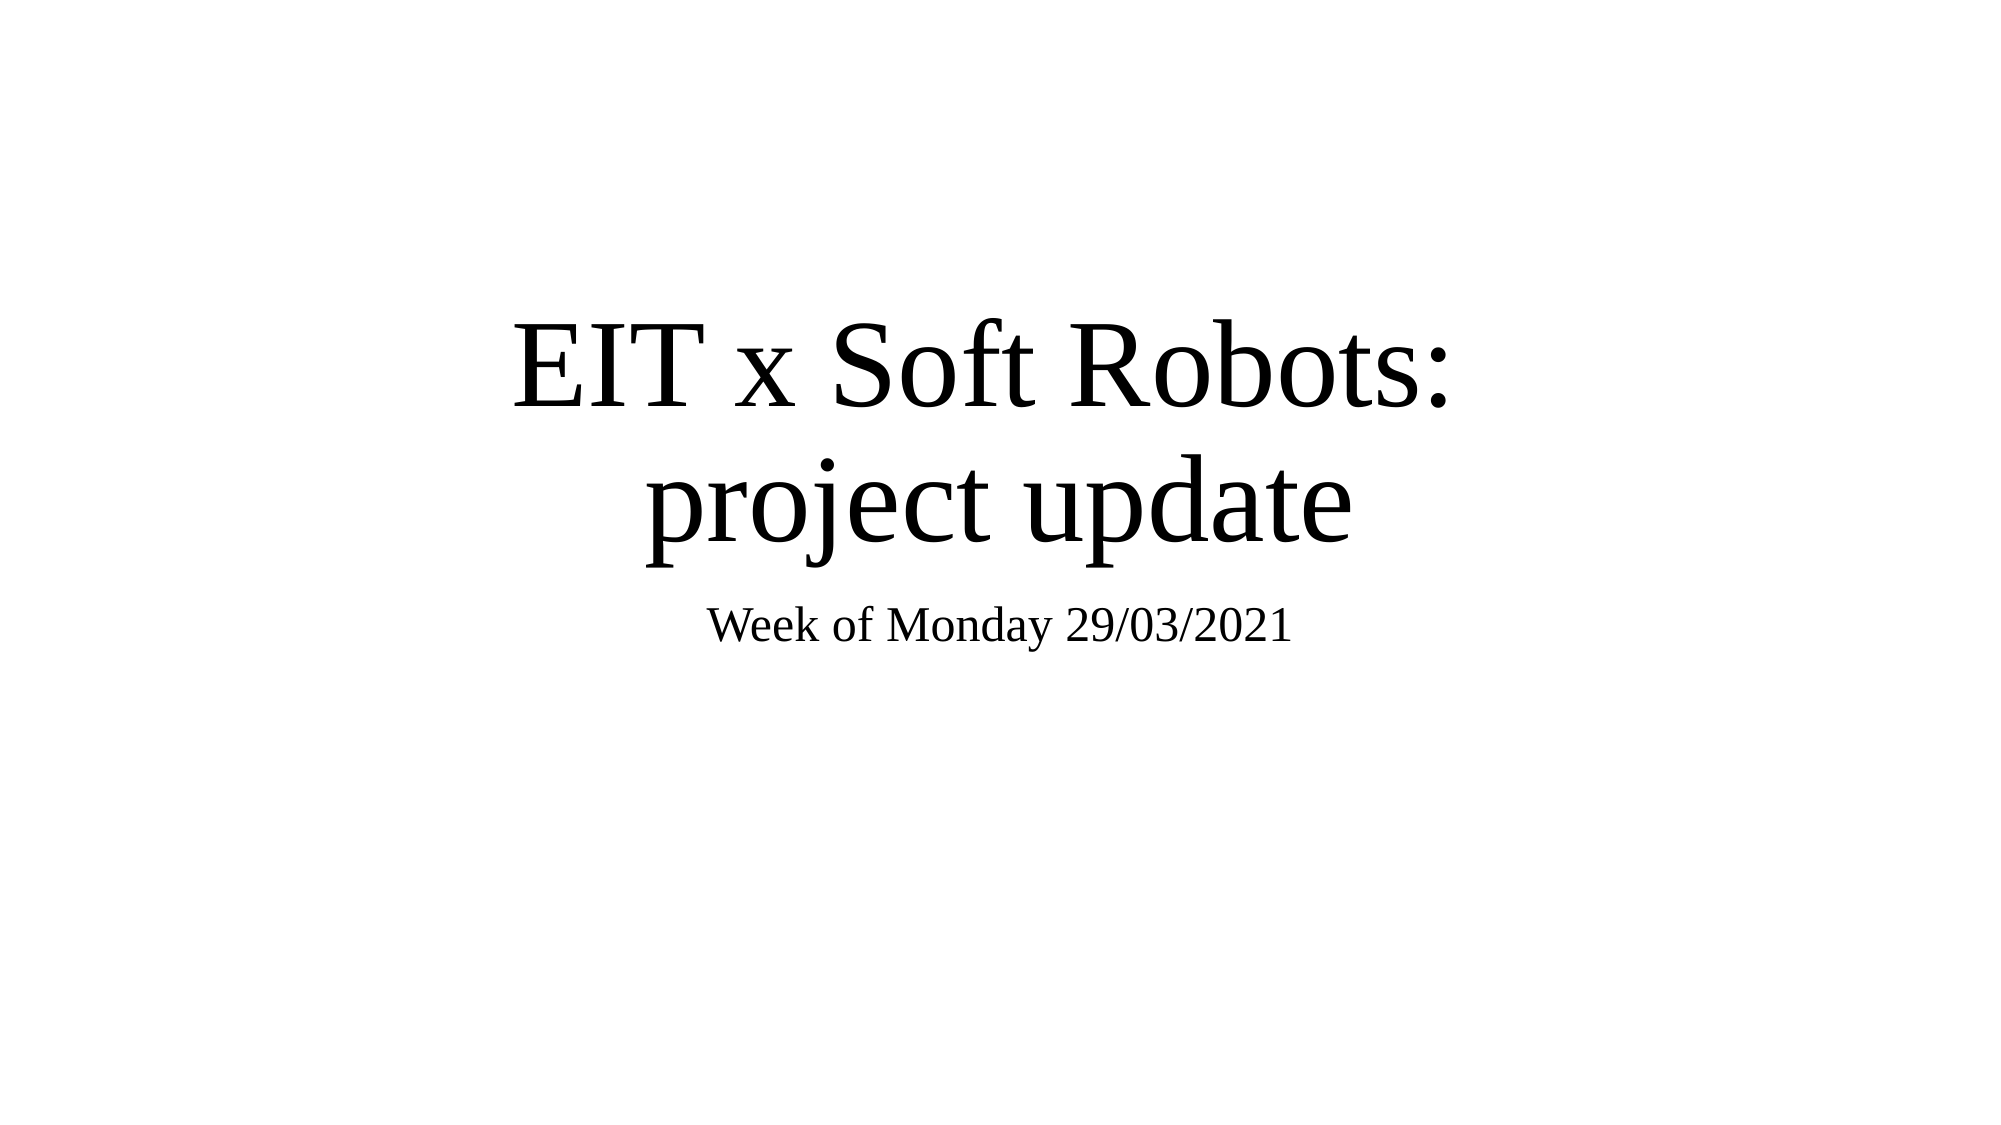

# EIT x Soft Robots: project update
Week of Monday 29/03/2021